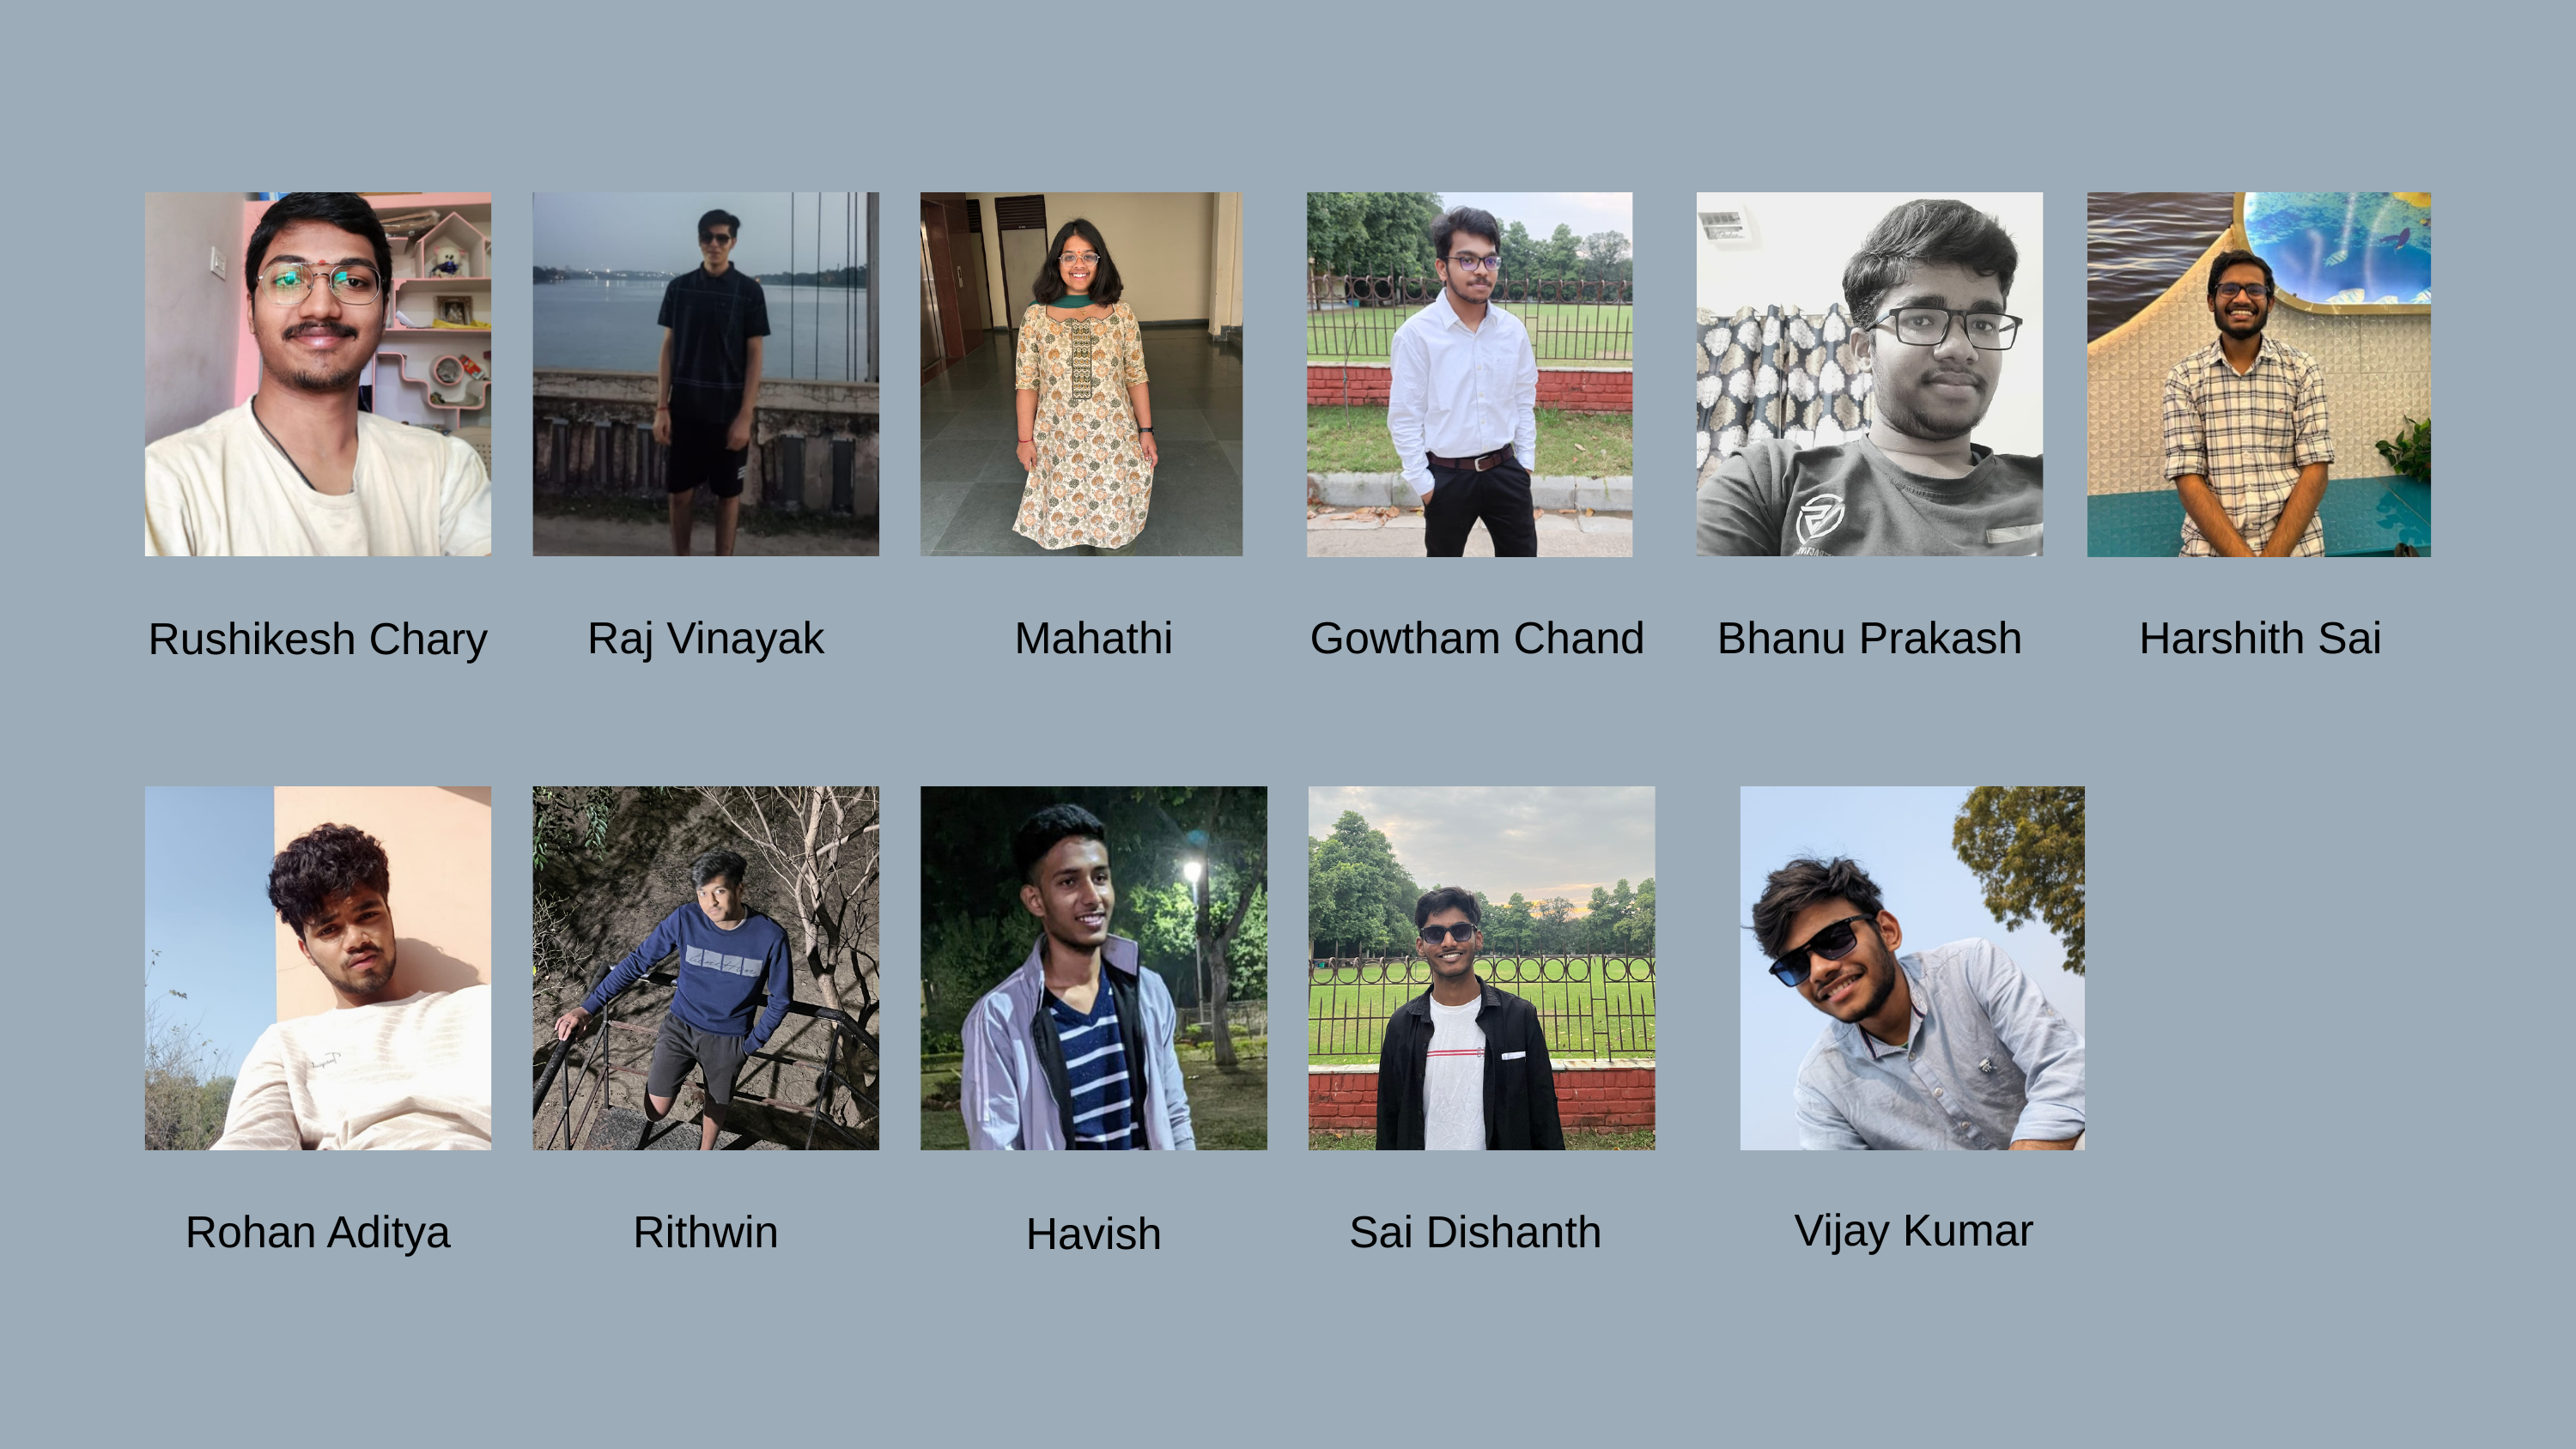

Raj Vinayak
Mahathi
Gowtham Chand
Bhanu Prakash
Harshith Sai
Rushikesh Chary

Vijay Kumar
Rohan Aditya
Rithwin
Sai Dishanth
Havish